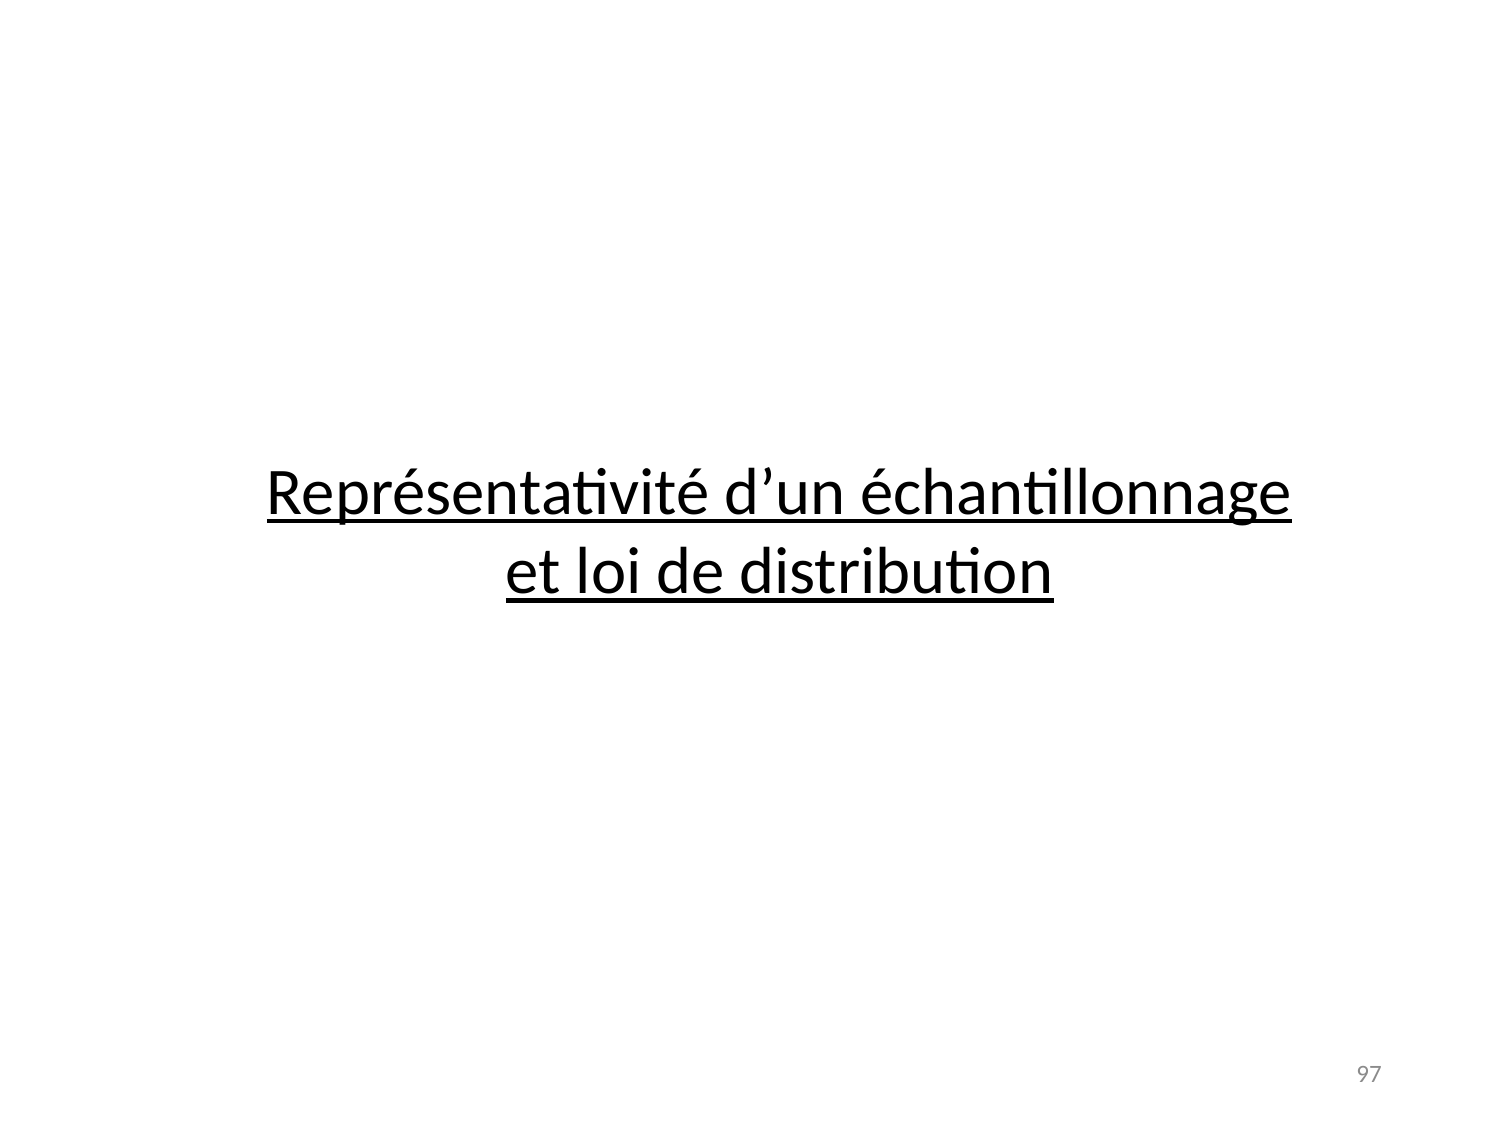

Représentativité d’un échantillonnage et loi de distribution
97